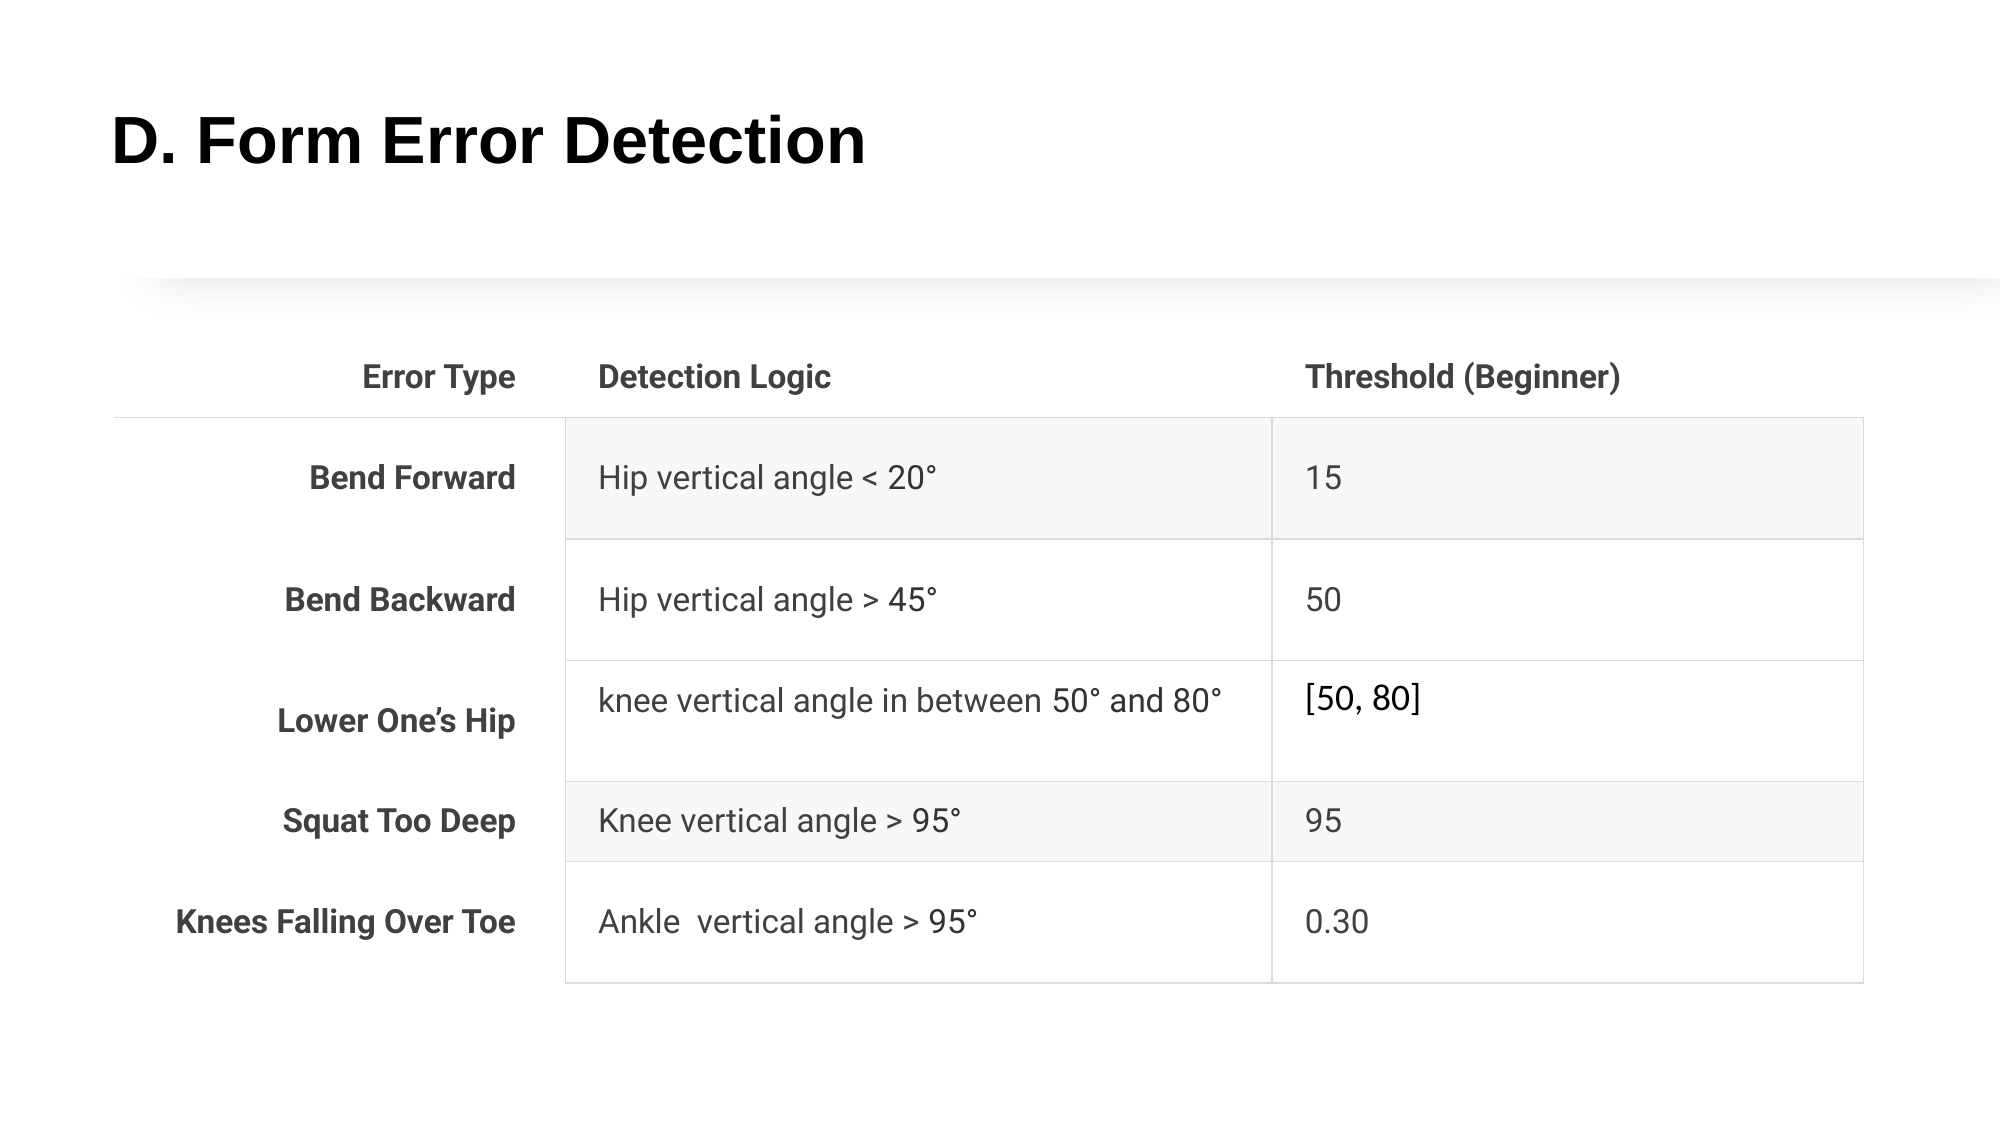

# D. Form Error Detection
| Error Type | Detection Logic | Threshold (Beginner) |
| --- | --- | --- |
| Bend Forward | Hip vertical angle < 20° | 15 |
| Bend Backward | Hip vertical angle > 45° | 50 |
| Lower One’s Hip | knee vertical angle in between 50° and 80° | [50, 80] |
| Squat Too Deep | Knee vertical angle > 95° | 95 |
| Knees Falling Over Toe | Ankle vertical angle > 95° | 0.30 |